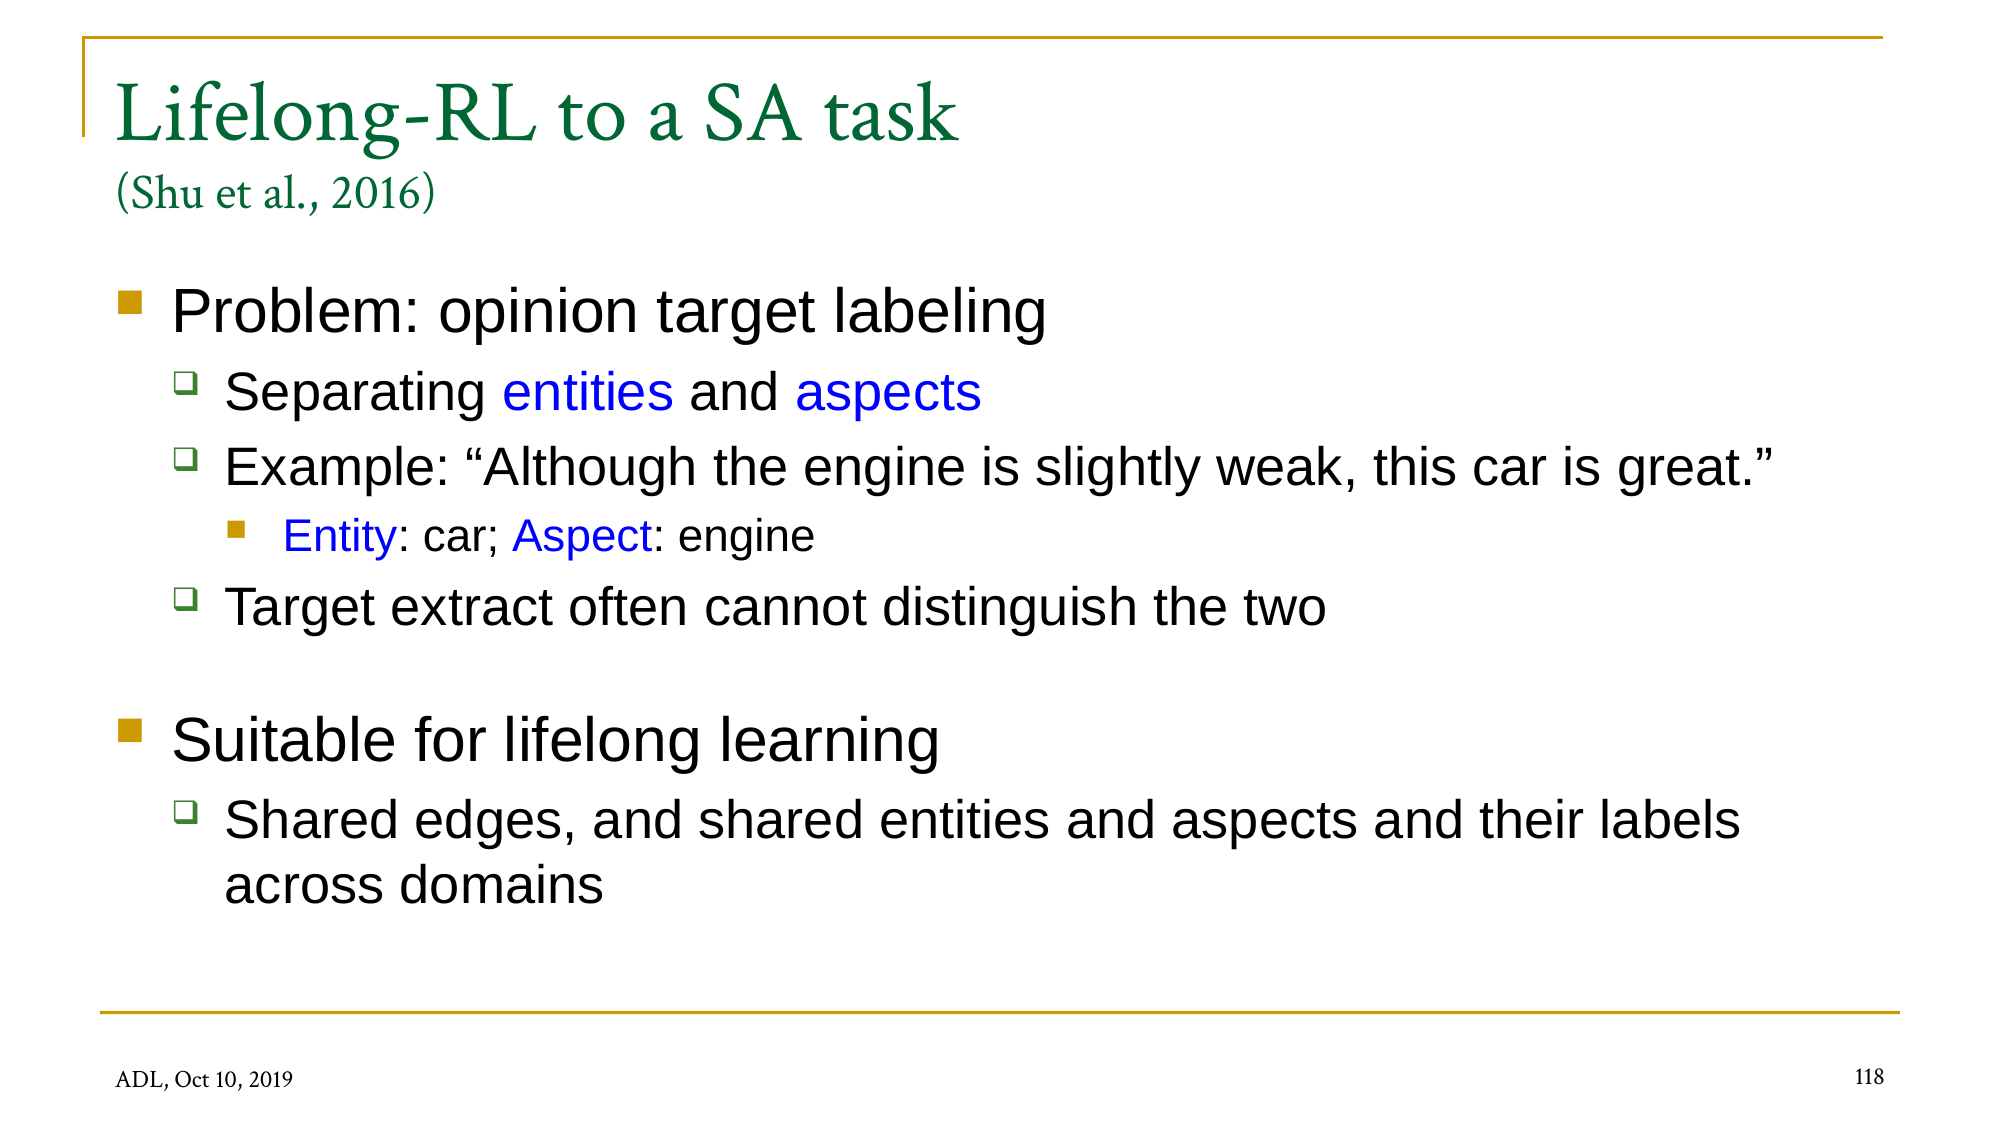

# Lifelong-RL to a SA task (Shu et al., 2016)
Problem: opinion target labeling
Separating entities and aspects
Example: “Although the engine is slightly weak, this car is great.”
Entity: car; Aspect: engine
Target extract often cannot distinguish the two
Suitable for lifelong learning
Shared edges, and shared entities and aspects and their labels across domains

118
ADL, Oct 10, 2019